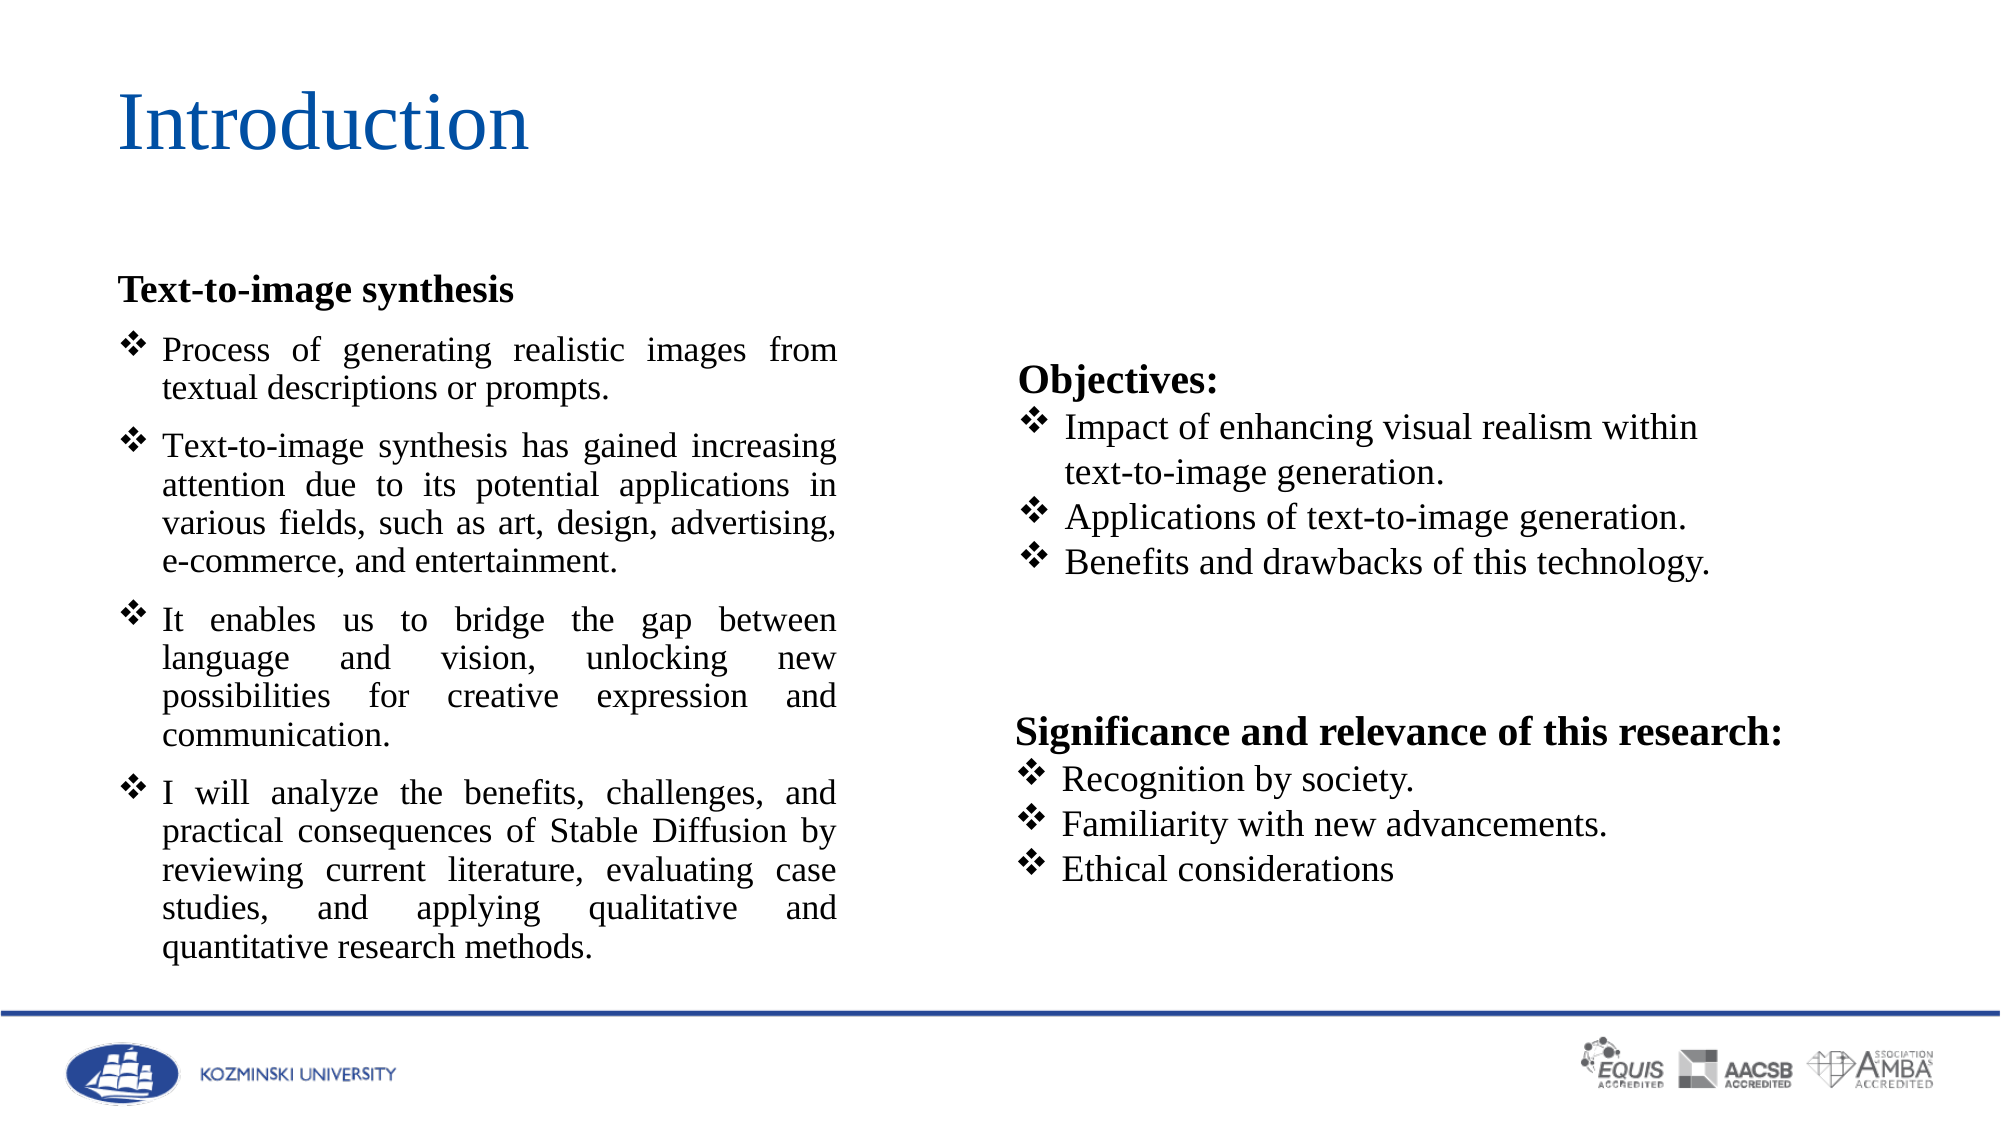

# Introduction
Text-to-image synthesis
Process of generating realistic images from textual descriptions or prompts.
Text-to-image synthesis has gained increasing attention due to its potential applications in various fields, such as art, design, advertising, e-commerce, and entertainment.
It enables us to bridge the gap between language and vision, unlocking new possibilities for creative expression and communication.
I will analyze the benefits, challenges, and practical consequences of Stable Diffusion by reviewing current literature, evaluating case studies, and applying qualitative and quantitative research methods.

Objectives:
Impact of enhancing visual realism within text-to-image generation.
Applications of text-to-image generation.
Benefits and drawbacks of this technology.

Significance and relevance of this research:
Recognition by society.
Familiarity with new advancements.
Ethical considerations